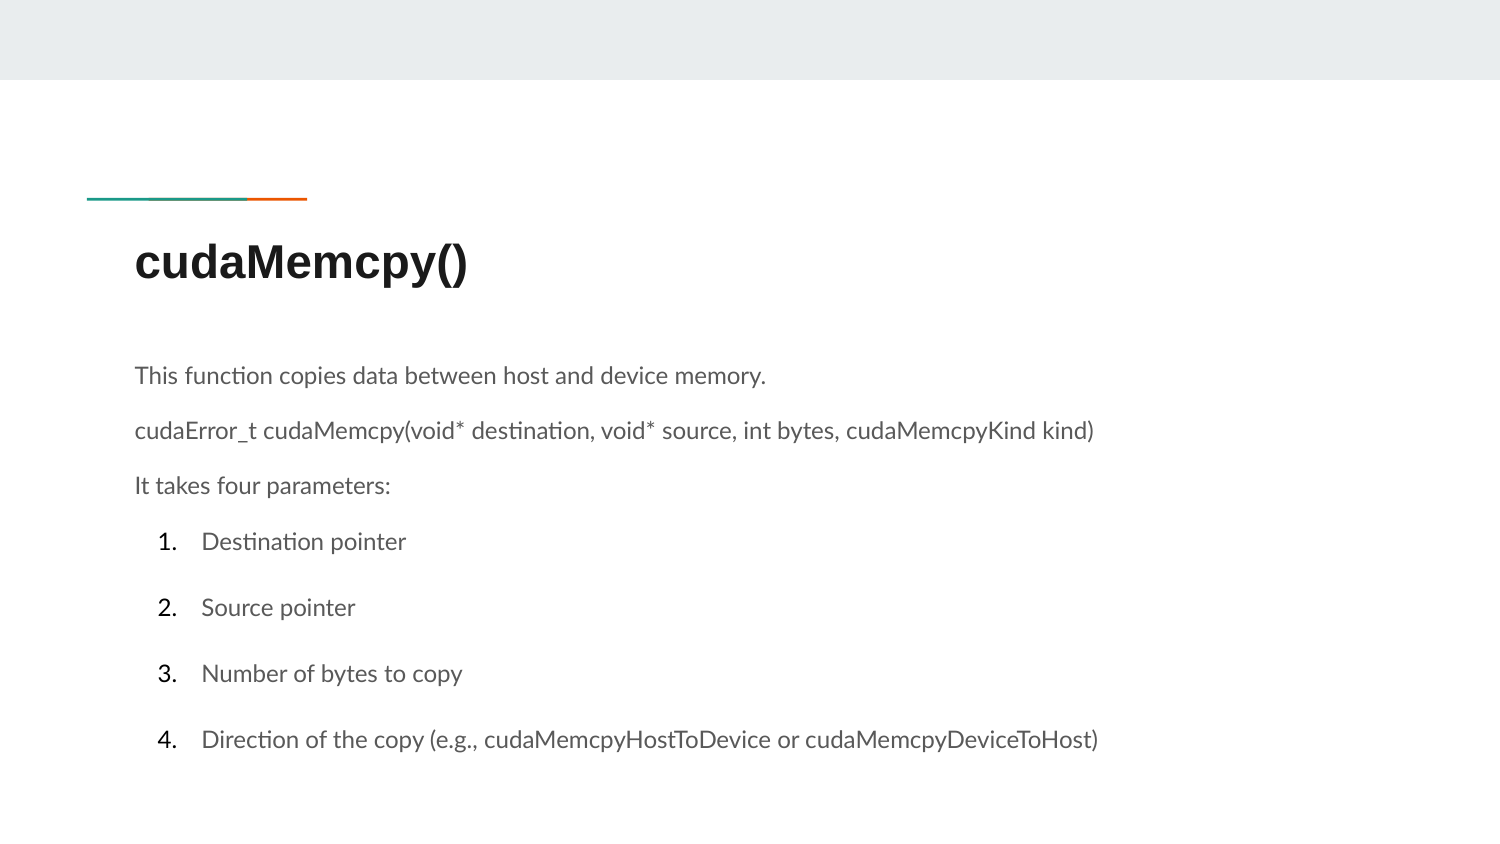

# cudaMemcpy()
This function copies data between host and device memory.
cudaError_t cudaMemcpy(void* destination, void* source, int bytes, cudaMemcpyKind kind)
It takes four parameters:
Destination pointer
Source pointer
Number of bytes to copy
Direction of the copy (e.g., cudaMemcpyHostToDevice or cudaMemcpyDeviceToHost)